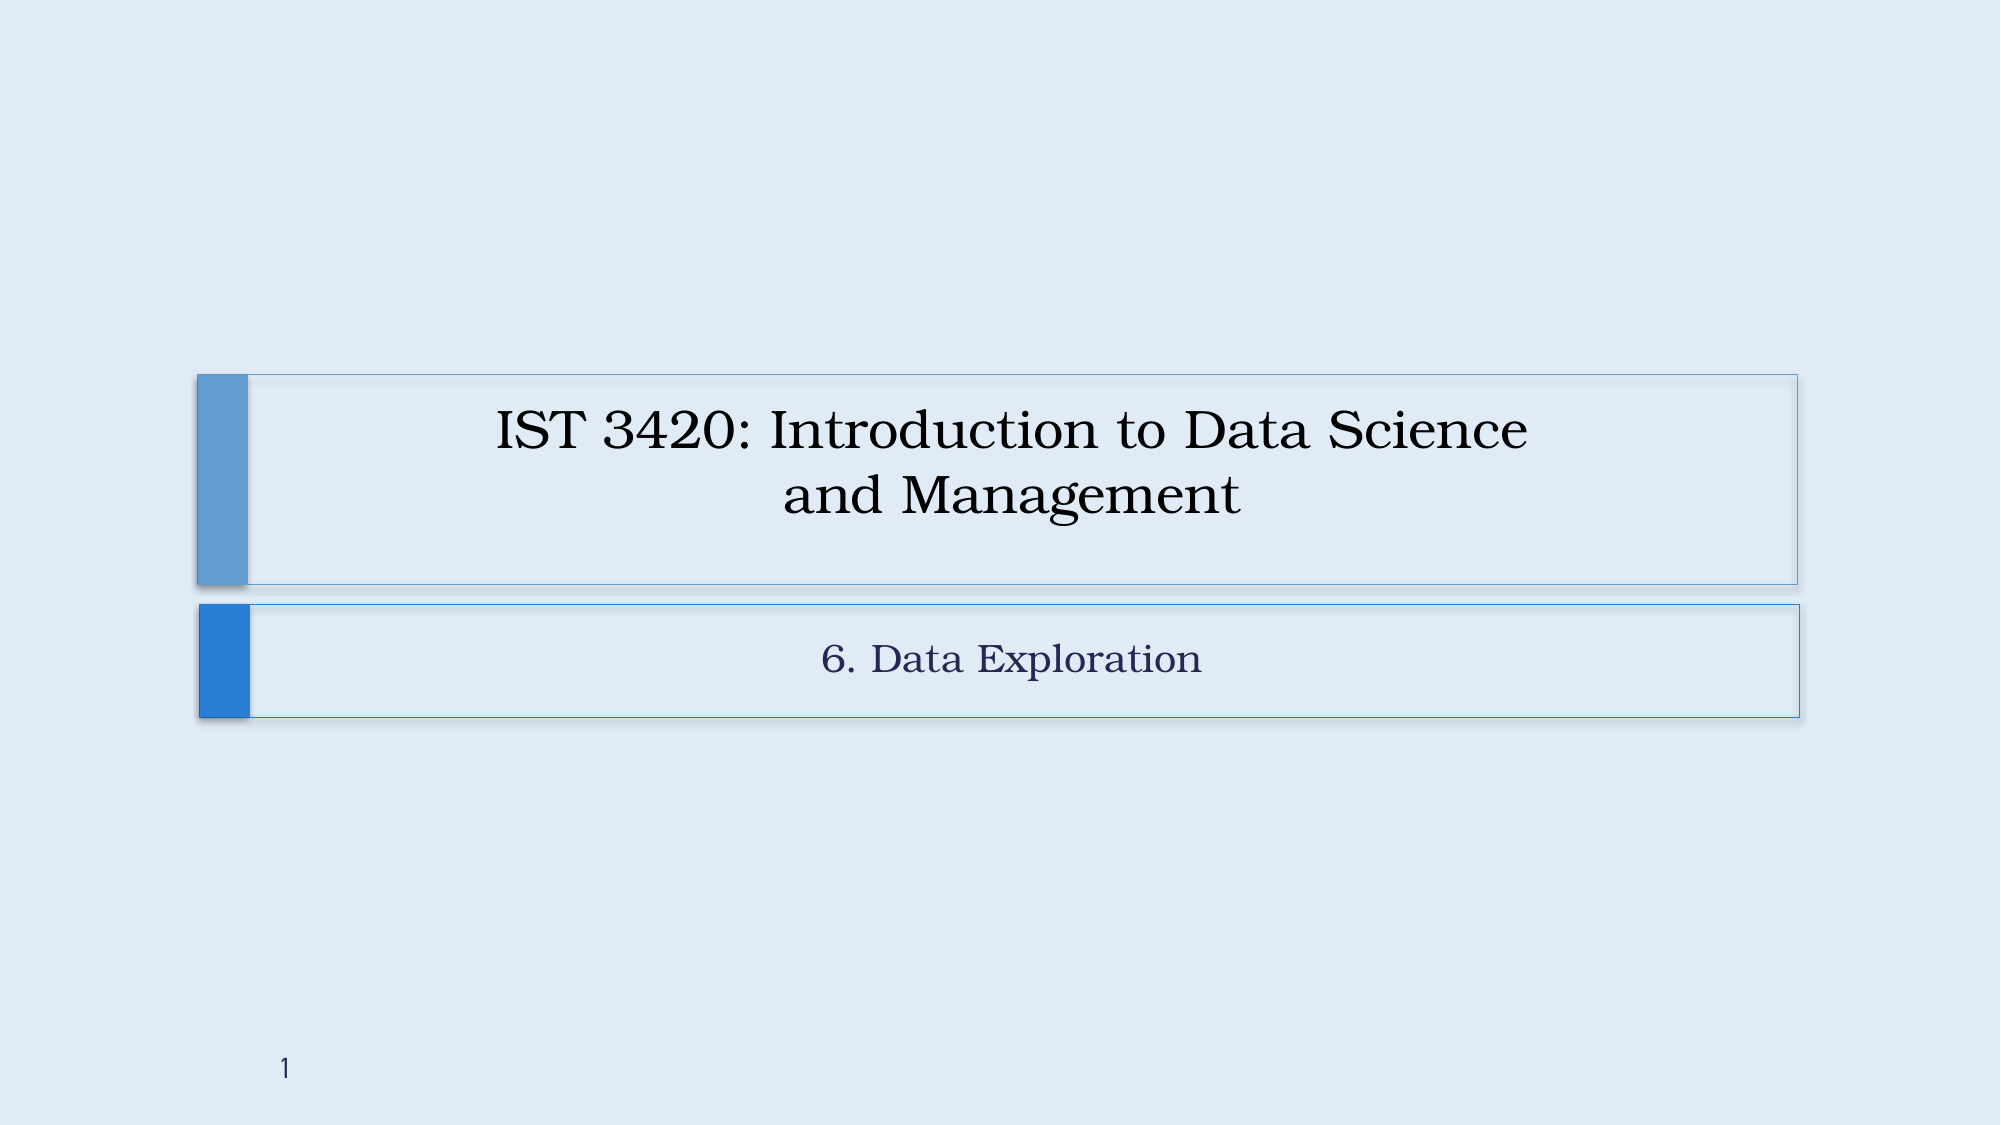

# IST 3420: Introduction to Data Science and Management
6. Data Exploration
1